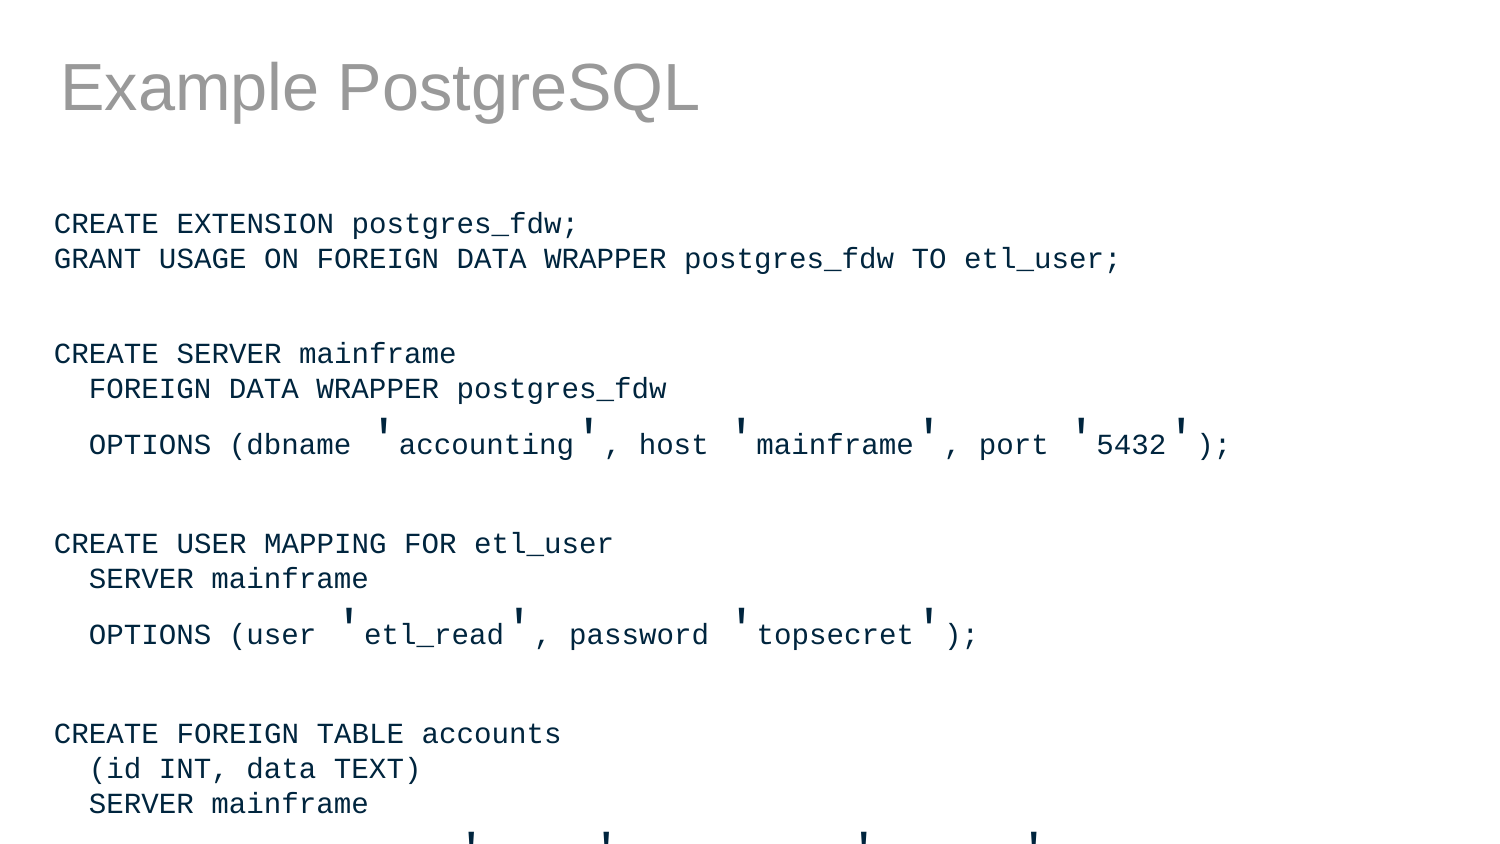

# Example PostgreSQL
CREATE EXTENSION postgres_fdw;
GRANT USAGE ON FOREIGN DATA WRAPPER postgres_fdw TO etl_user;

CREATE SERVER mainframe
  FOREIGN DATA WRAPPER postgres_fdw
  OPTIONS (dbname 'accounting', host 'mainframe', port '5432');

CREATE USER MAPPING FOR etl_user
  SERVER mainframe
  OPTIONS (user 'etl_read', password 'topsecret');

CREATE FOREIGN TABLE accounts
  (id INT, data TEXT)
  SERVER mainframe
  OPTIONS (schema_name 'public', table_name 'accounts');